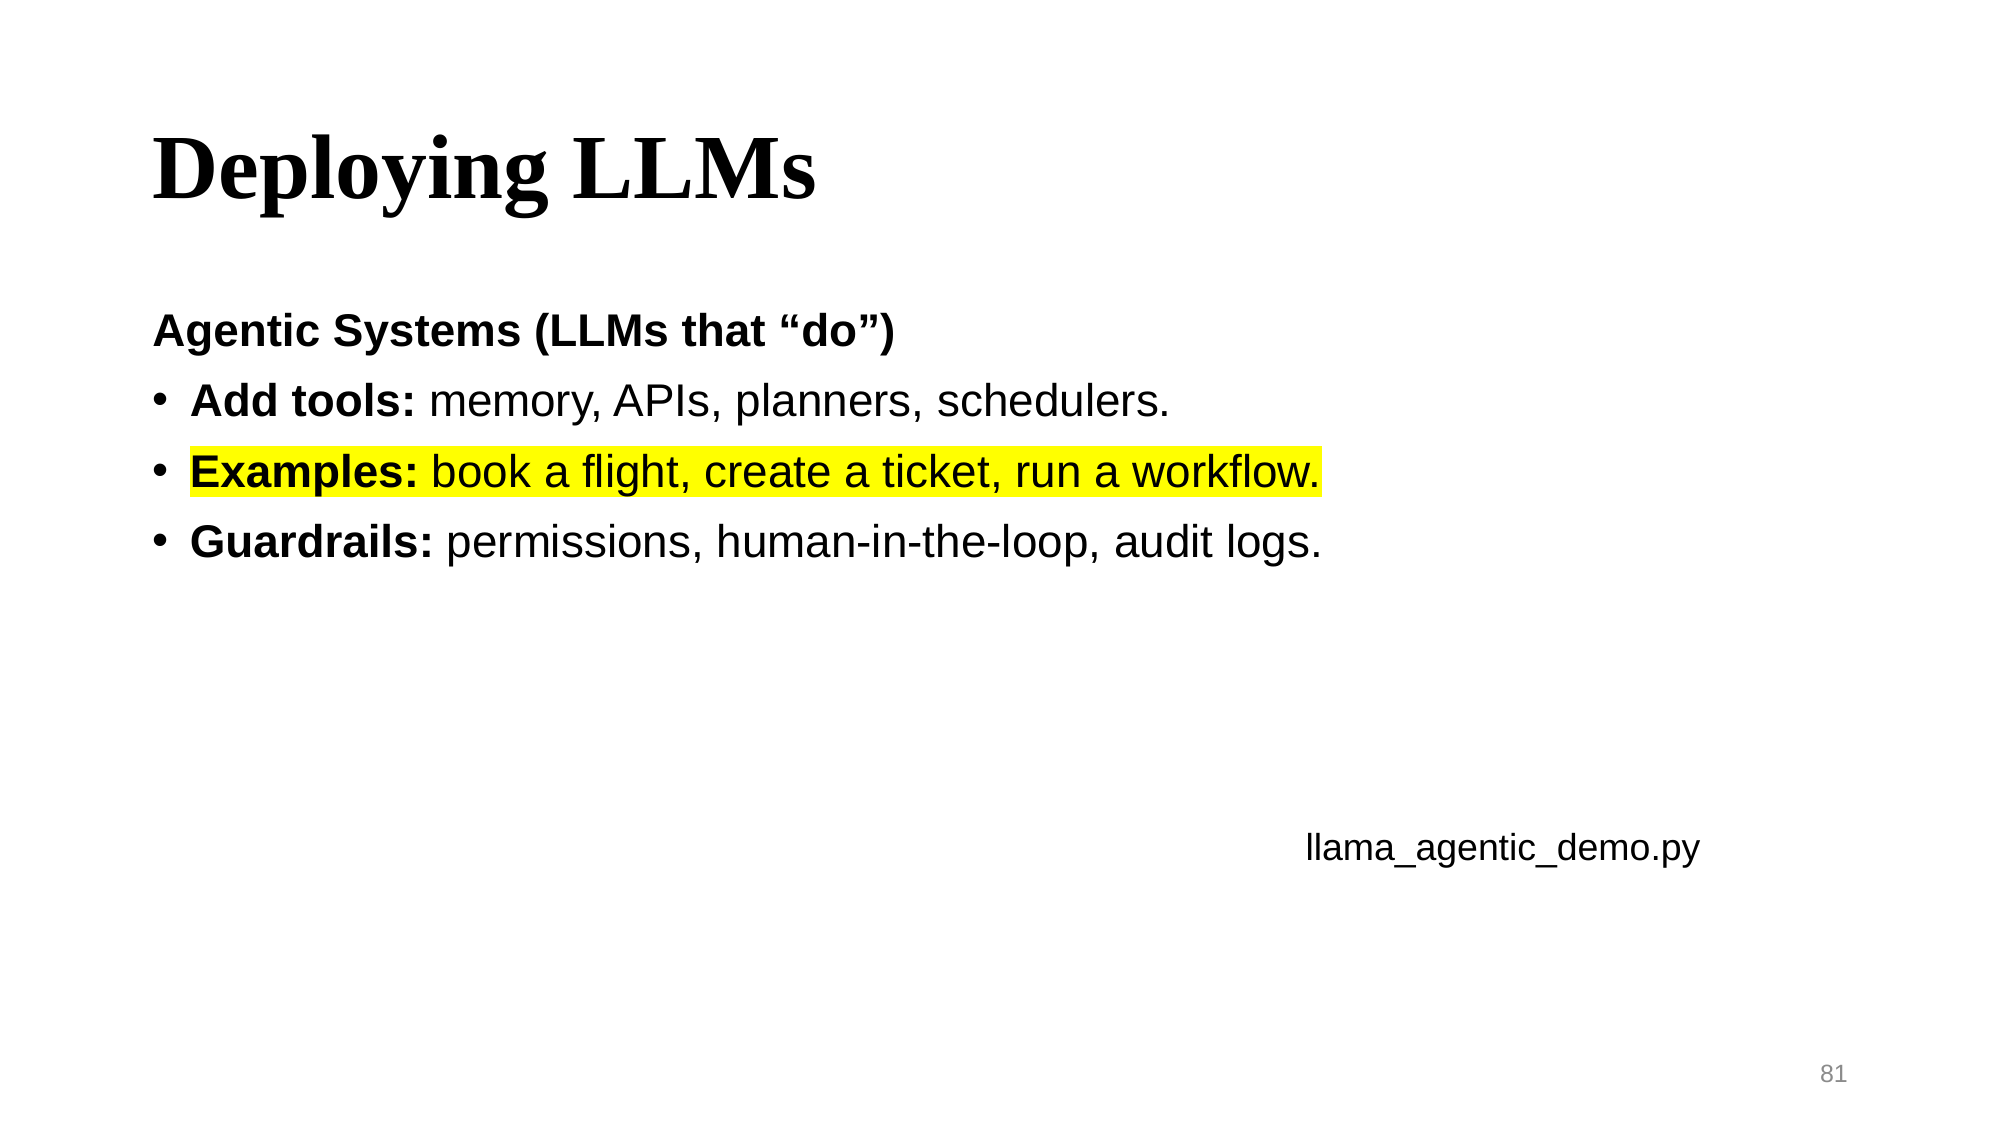

# Deploying LLMs
Agentic Systems (LLMs that “do”)
Add tools: memory, APIs, planners, schedulers.
Examples: book a flight, create a ticket, run a workflow.
Guardrails: permissions, human-in-the-loop, audit logs.
llama_agentic_demo.py
81